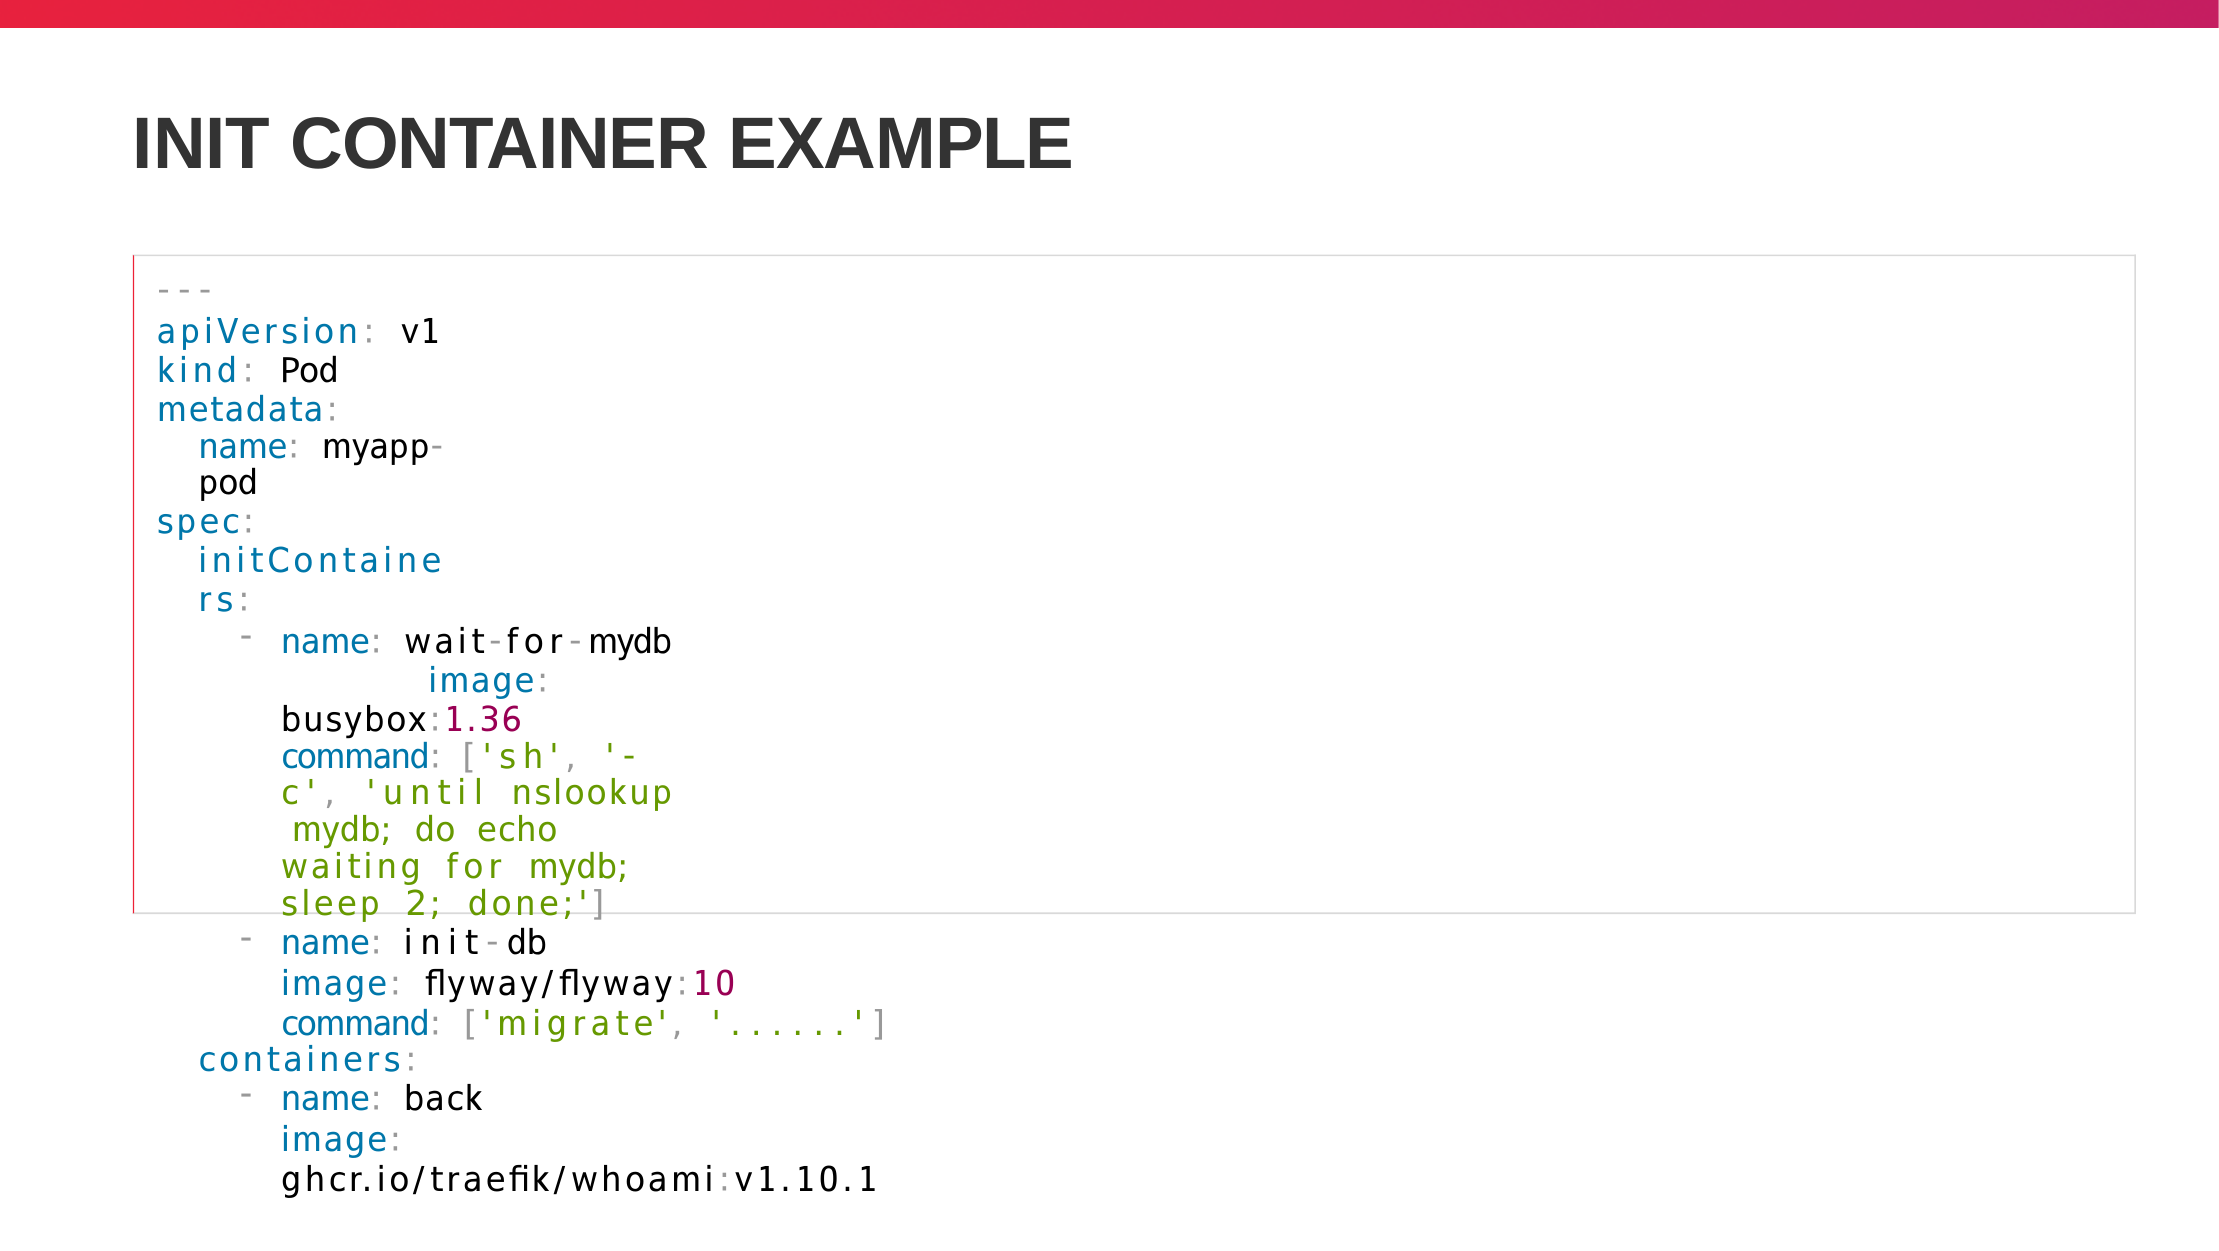

# INIT CONTAINER EXAMPLE
---
apiVersion:  v1 kind: Pod metadata:
name:  myapp-pod
spec:
initContainers:
name:  wait-for-mydb 	image: busybox:1.36
command: ['sh',  '-c',  'until  nslookup  mydb;  do  echo  waiting  for  mydb; sleep  2;  done;']
name: init-db
image: flyway/flyway:10 command:  ['migrate',  '......']
containers:
name: back
image: ghcr.io/traefik/whoami:v1.10.1